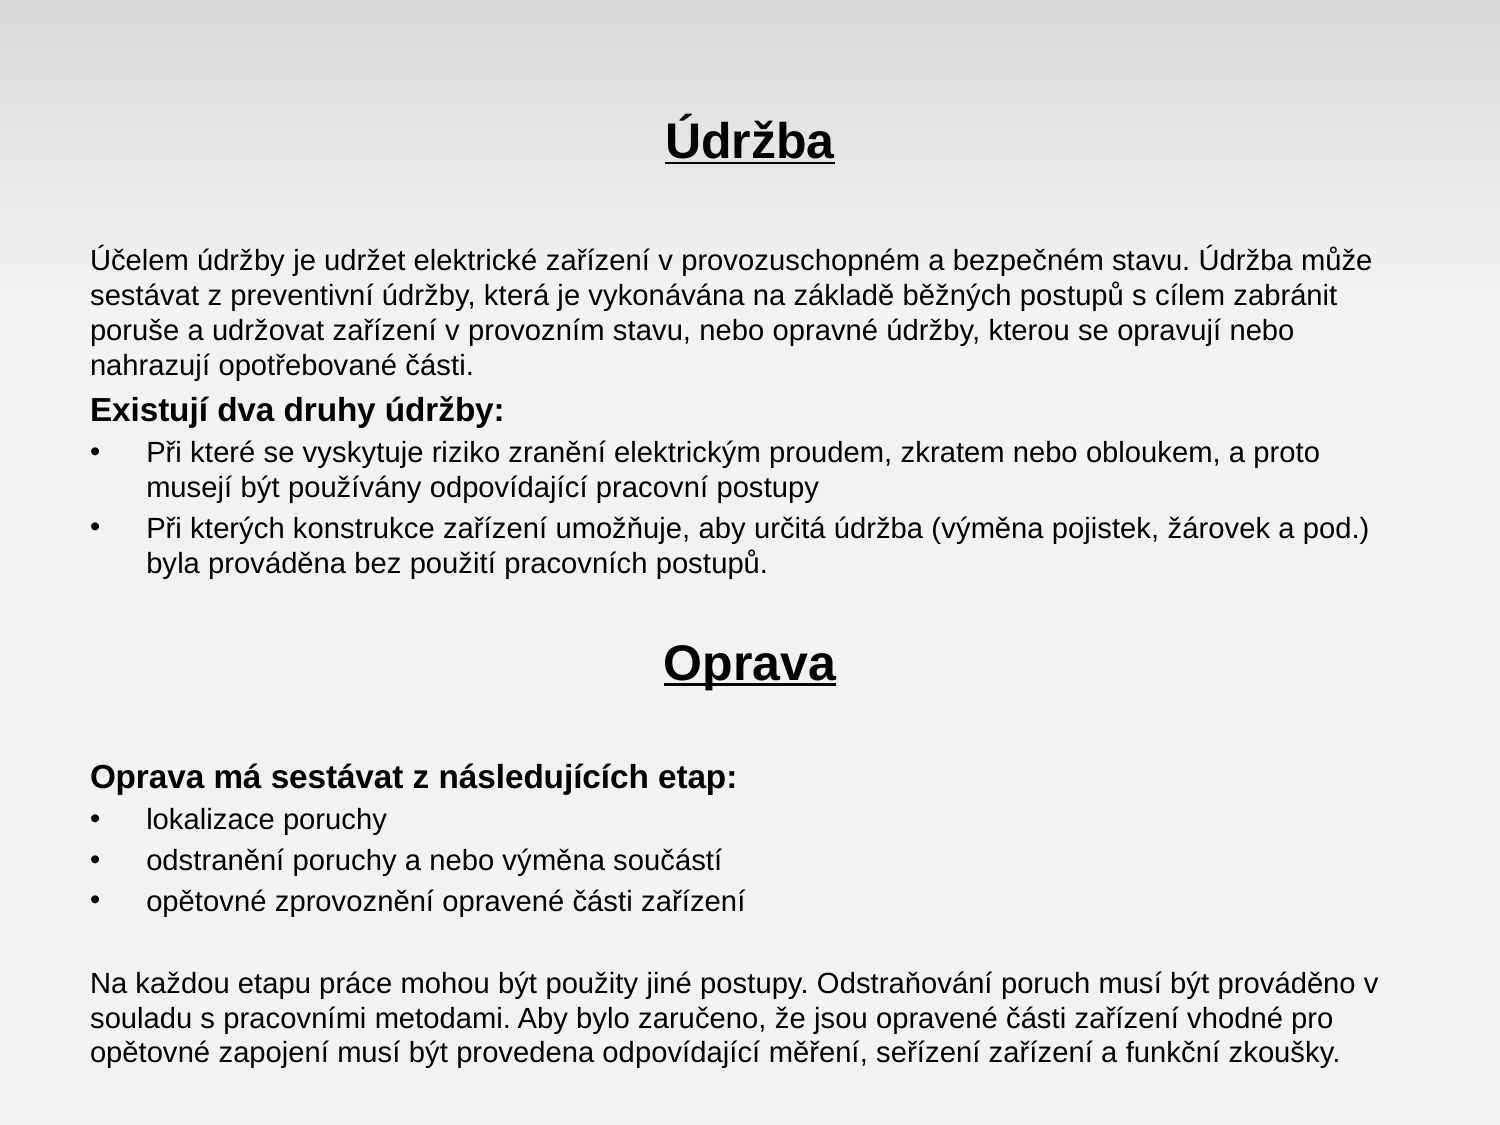

# Údržba
Účelem údržby je udržet elektrické zařízení v provozuschopném a bezpečném stavu. Údržba může sestávat z preventivní údržby, která je vykonávána na základě běžných postupů s cílem zabránit poruše a udržovat zařízení v provozním stavu, nebo opravné údržby, kterou se opravují nebo nahrazují opotřebované části.
Existují dva druhy údržby:
Při které se vyskytuje riziko zranění elektrickým proudem, zkratem nebo obloukem, a proto musejí být používány odpovídající pracovní postupy
Při kterých konstrukce zařízení umožňuje, aby určitá údržba (výměna pojistek, žárovek a pod.) byla prováděna bez použití pracovních postupů.

Oprava

Oprava má sestávat z následujících etap:
lokalizace poruchy
odstranění poruchy a nebo výměna součástí
opětovné zprovoznění opravené části zařízení

Na každou etapu práce mohou být použity jiné postupy. Odstraňování poruch musí být prováděno v souladu s pracovními metodami. Aby bylo zaručeno, že jsou opravené části zařízení vhodné pro opětovné zapojení musí být provedena odpovídající měření, seřízení zařízení a funkční zkoušky.